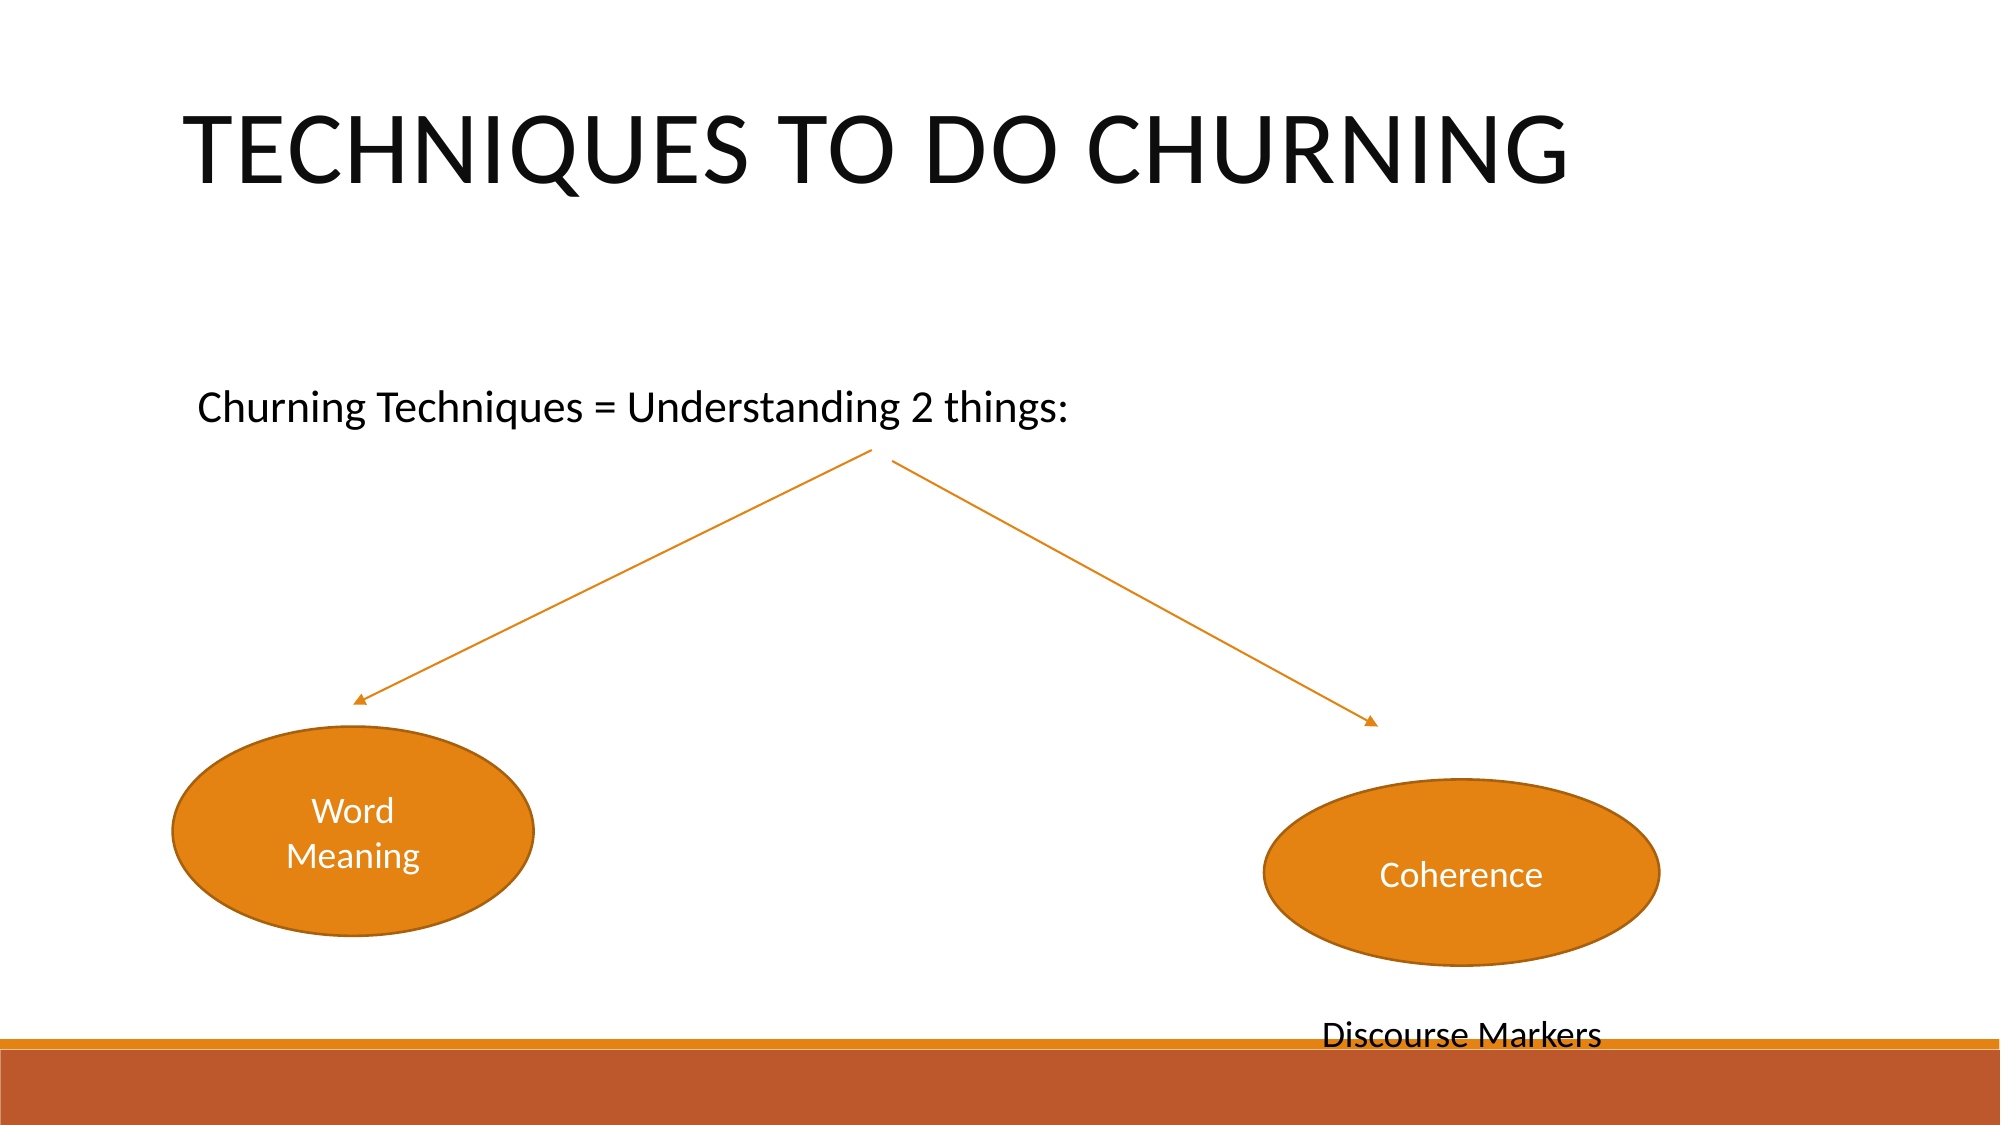

Techniques to do Churning
Churning Techniques = Understanding 2 things:
Word Meaning
Coherence
Discourse Markers